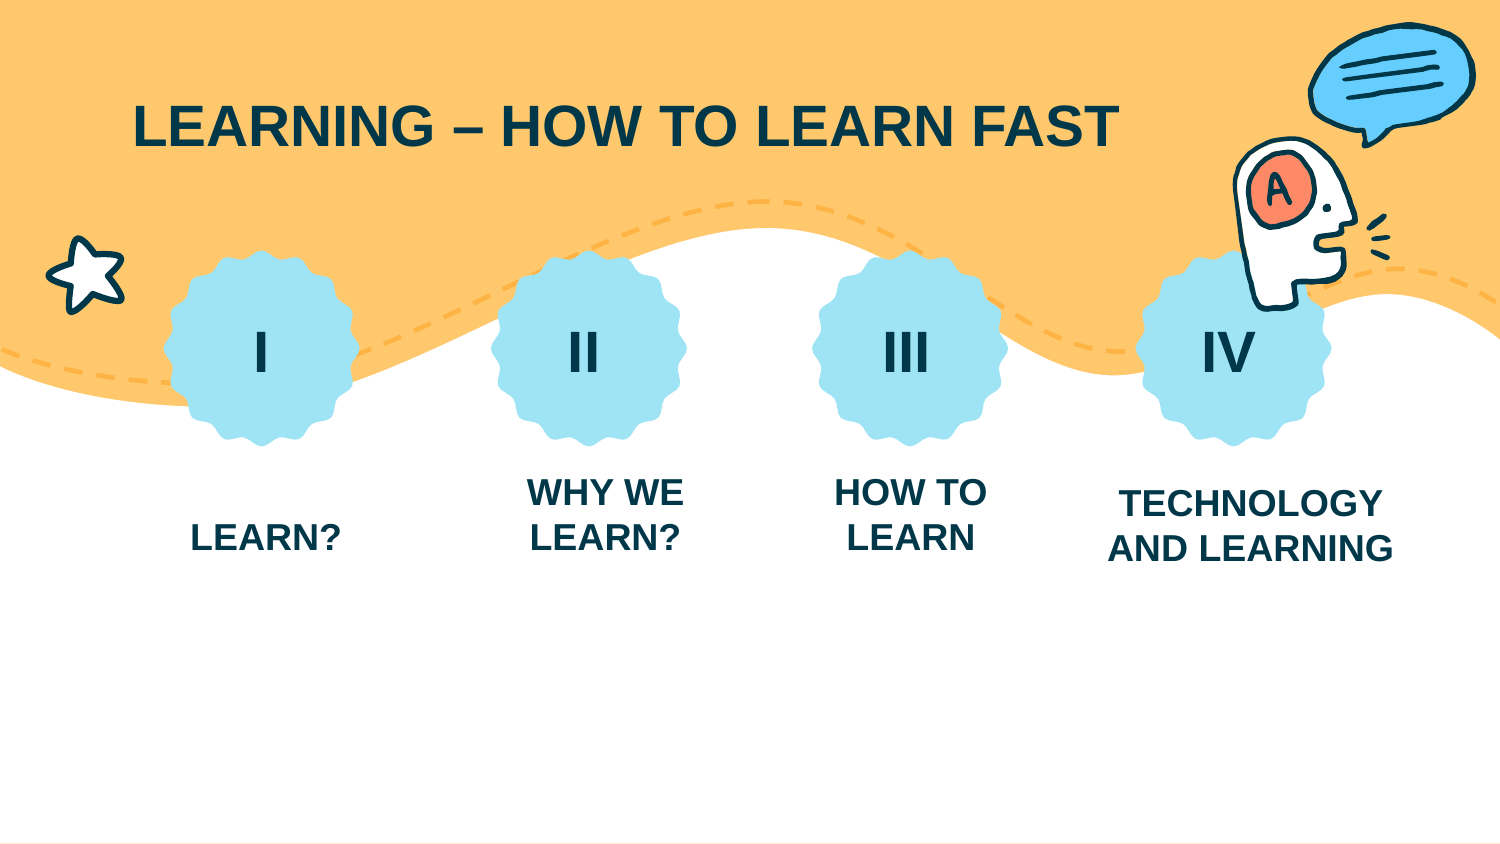

# LEARNING – HOW TO LEARN FAST

I
II
III
IV
TECHNOLOGY AND LEARNING
LEARN?
WHY WE LEARN?
HOW TO LEARN